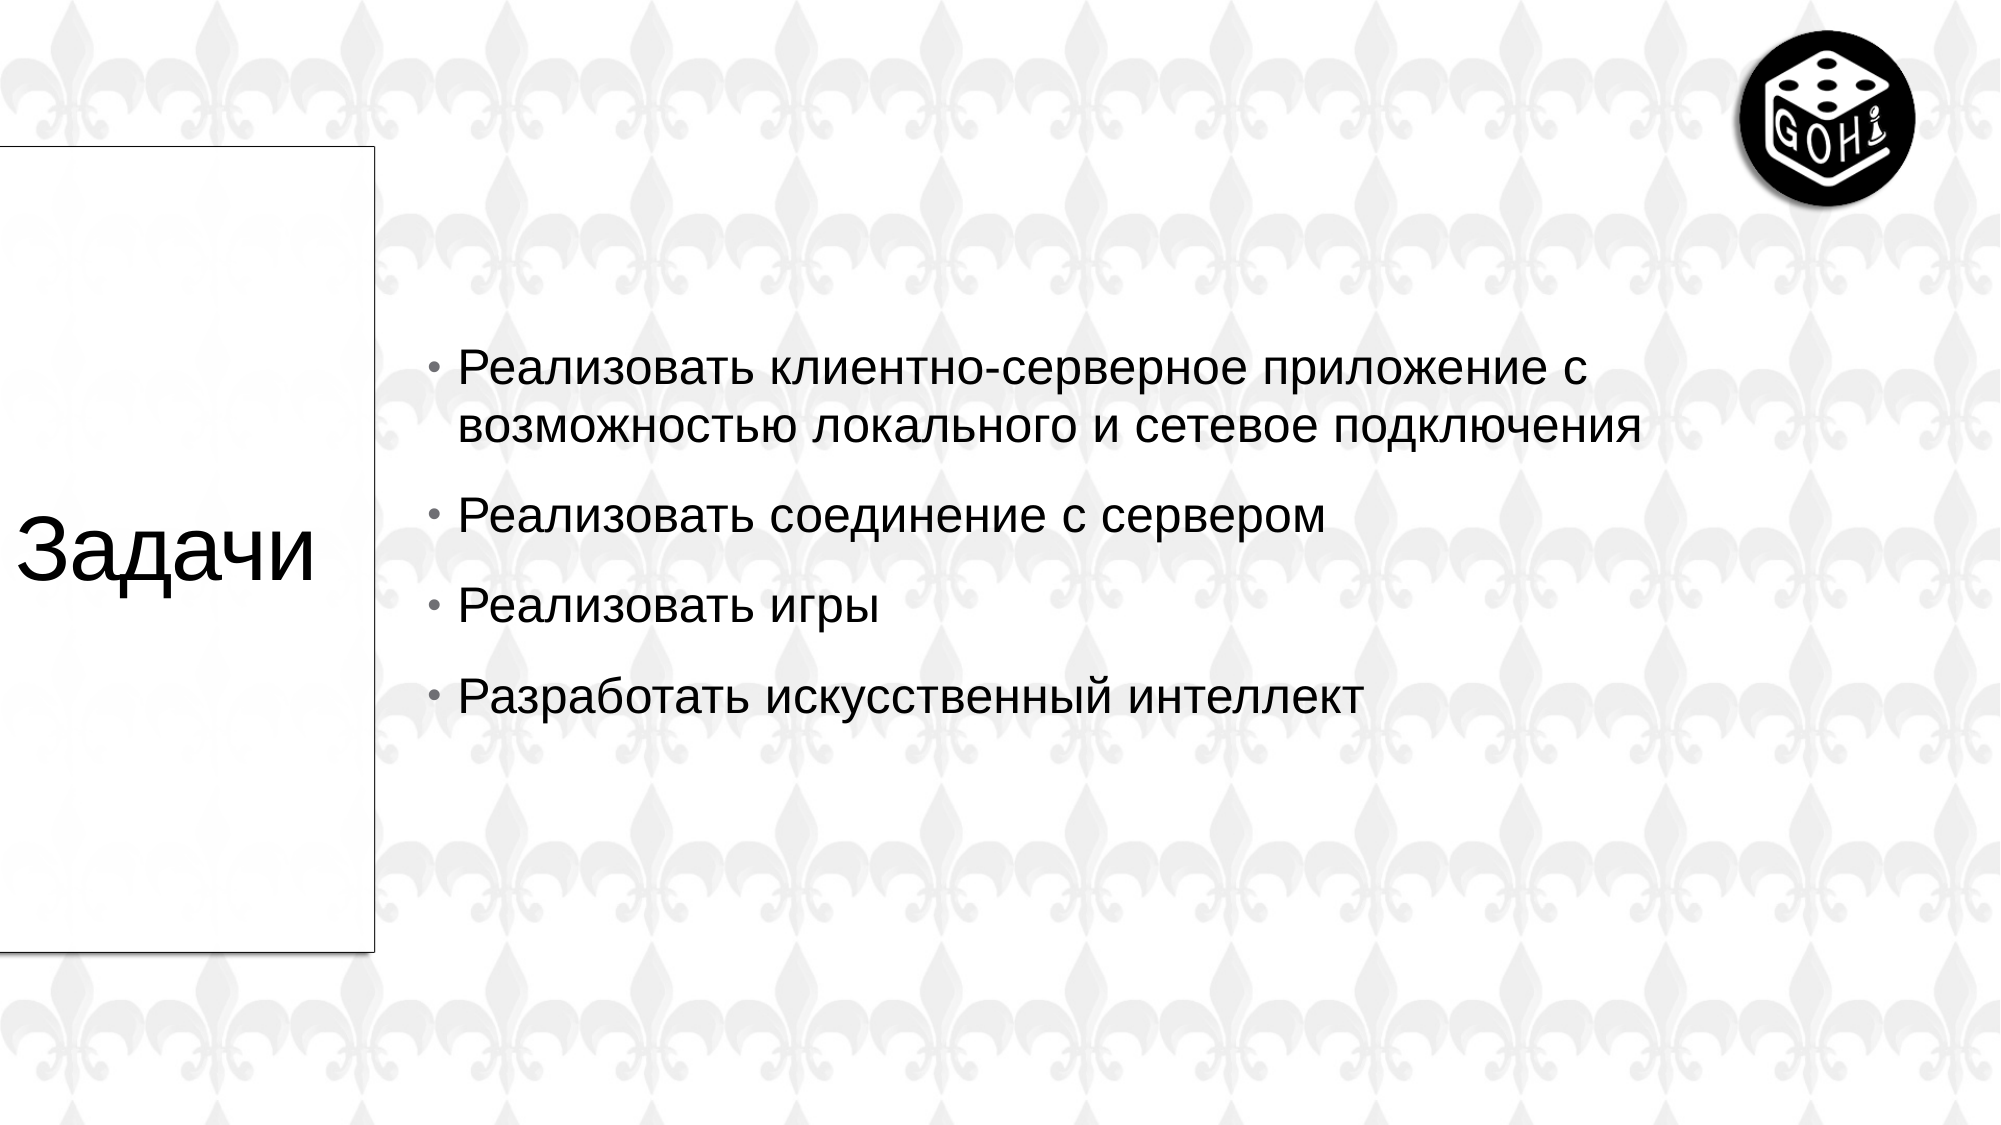

Реализовать клиентно-серверное приложение с возможностью локального и сетевое подключения
Реализовать соединение с сервером
Реализовать игры
Разработать искусственный интеллект

# Задачи